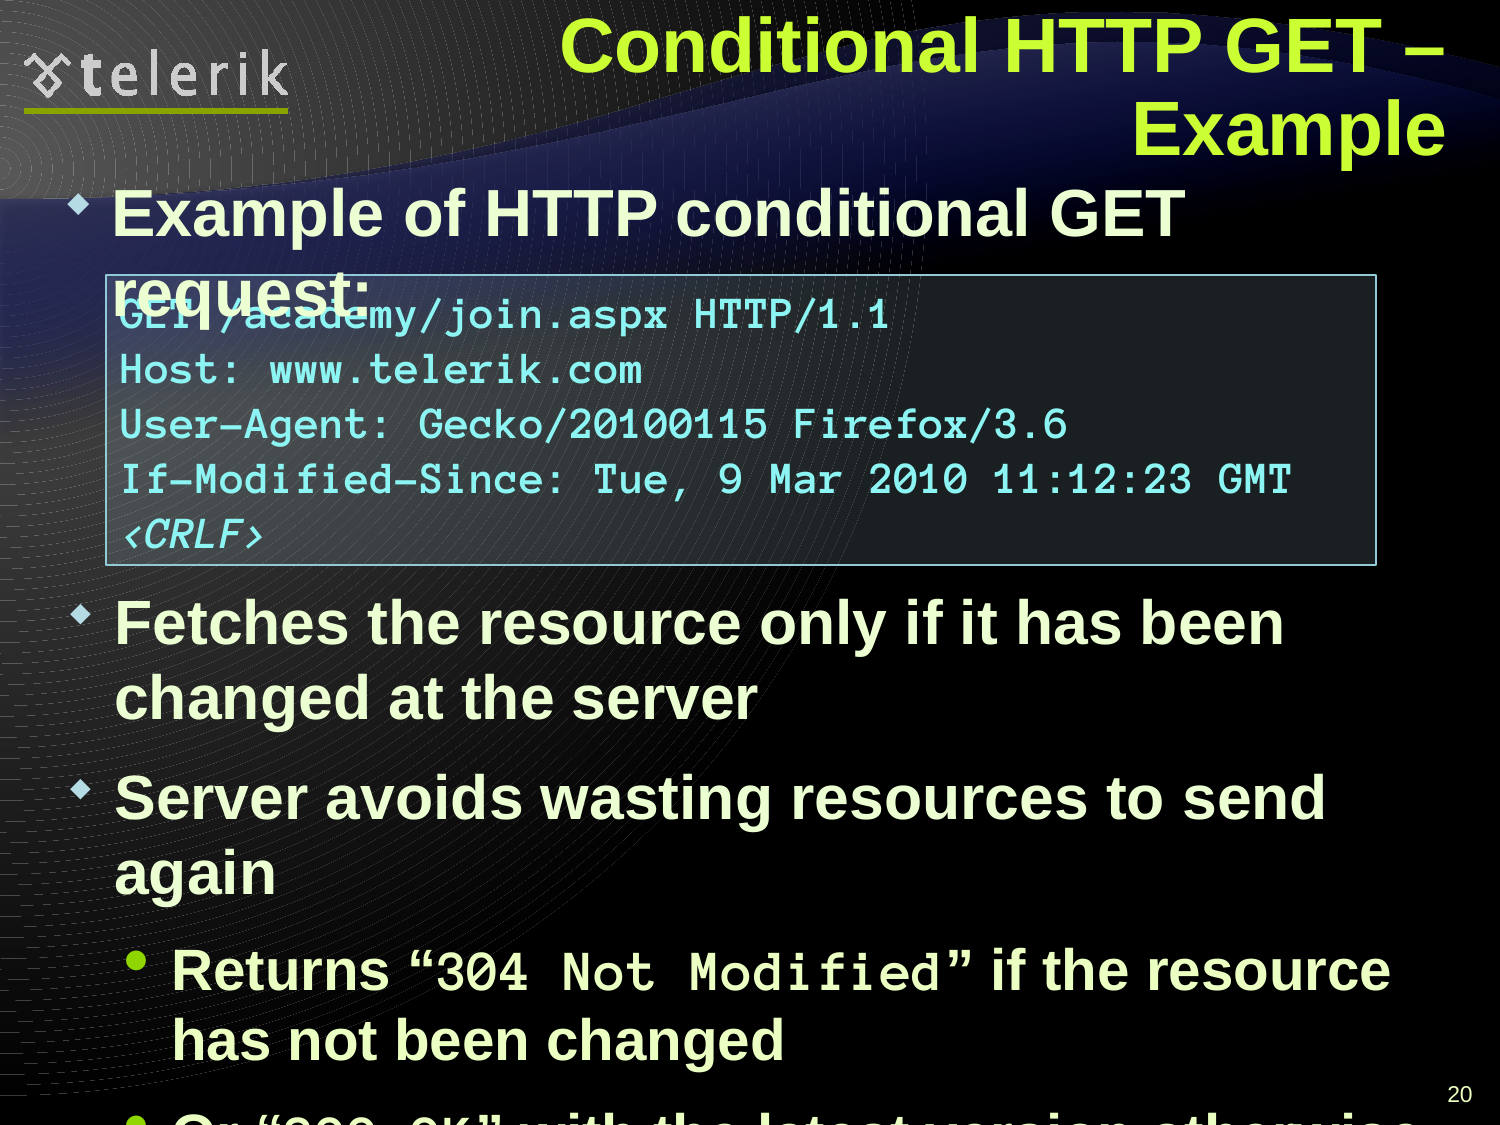

# Conditional HTTP GET – Example
Example of HTTP conditional GET request:
GET /academy/join.aspx HTTP/1.1
Host: www.telerik.com
User-Agent: Gecko/20100115 Firefox/3.6
If-Modified-Since: Tue, 9 Mar 2010 11:12:23 GMT
<CRLF>
Fetches the resource only if it has been changed at the server
Server avoids wasting resources to send again
Returns “304 Not Modified” if the resource has not been changed
Or “200 OK” with the latest version otherwise
20